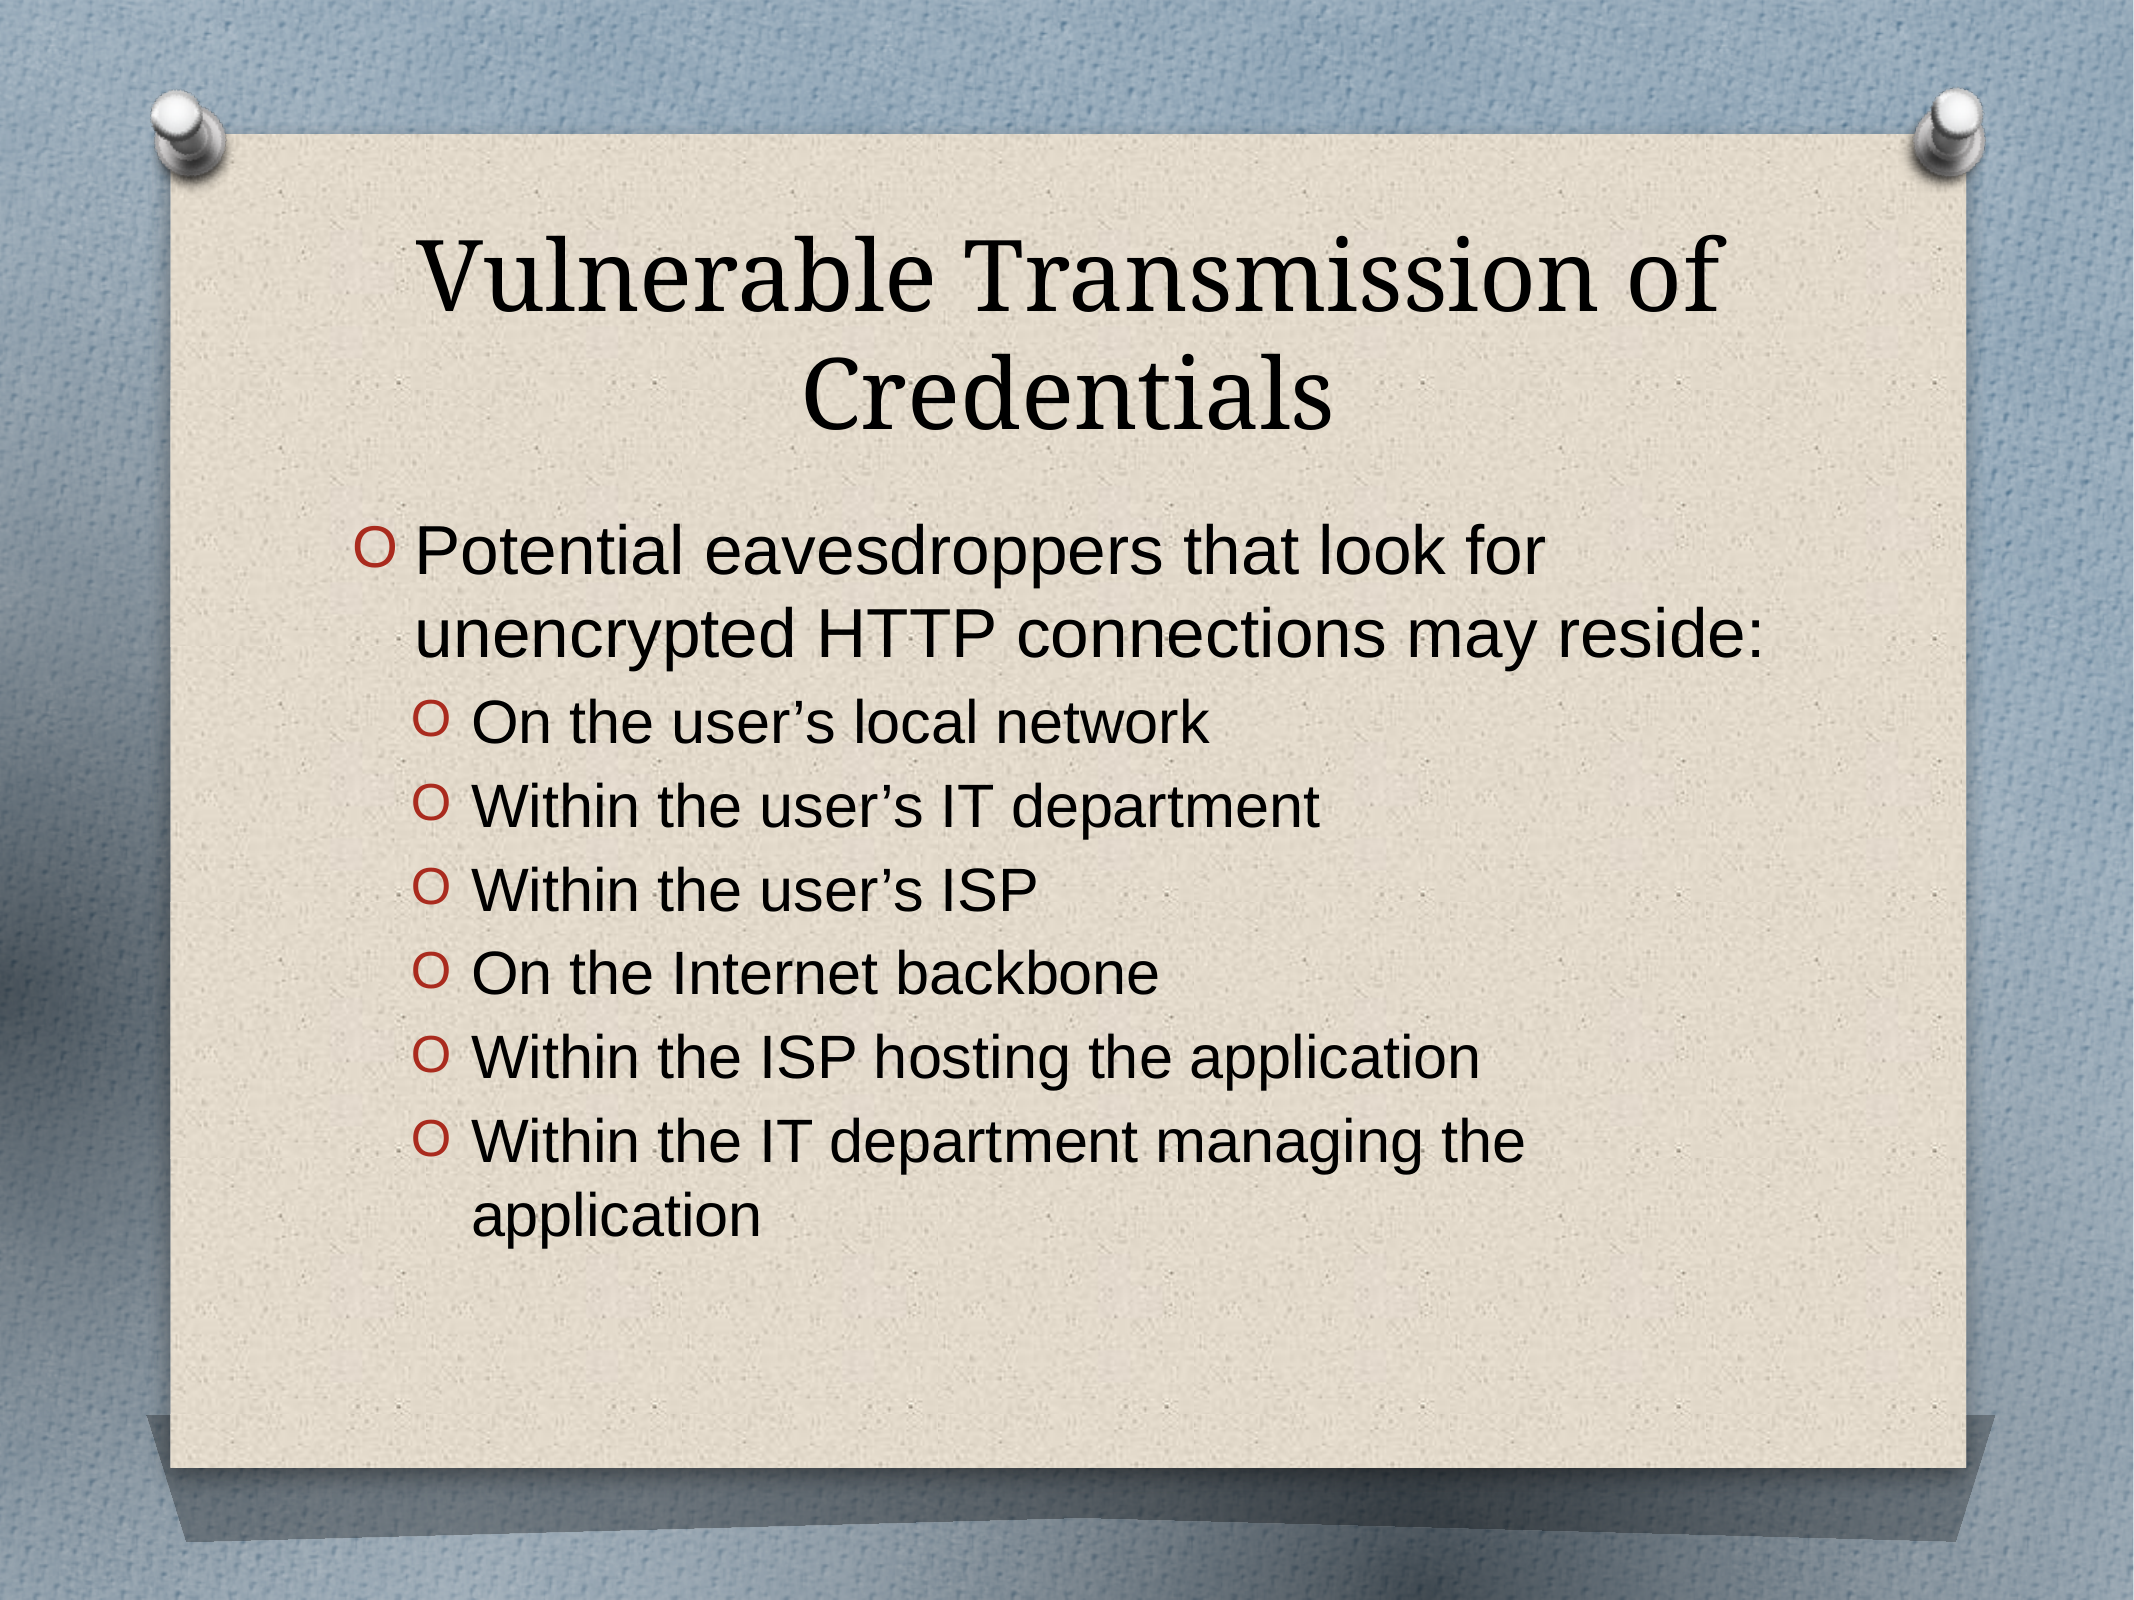

# Vulnerable Transmission of Credentials
Potential eavesdroppers that look for unencrypted HTTP connections may reside:
On the user’s local network
Within the user’s IT department
Within the user’s ISP
On the Internet backbone
Within the ISP hosting the application
Within the IT department managing the application